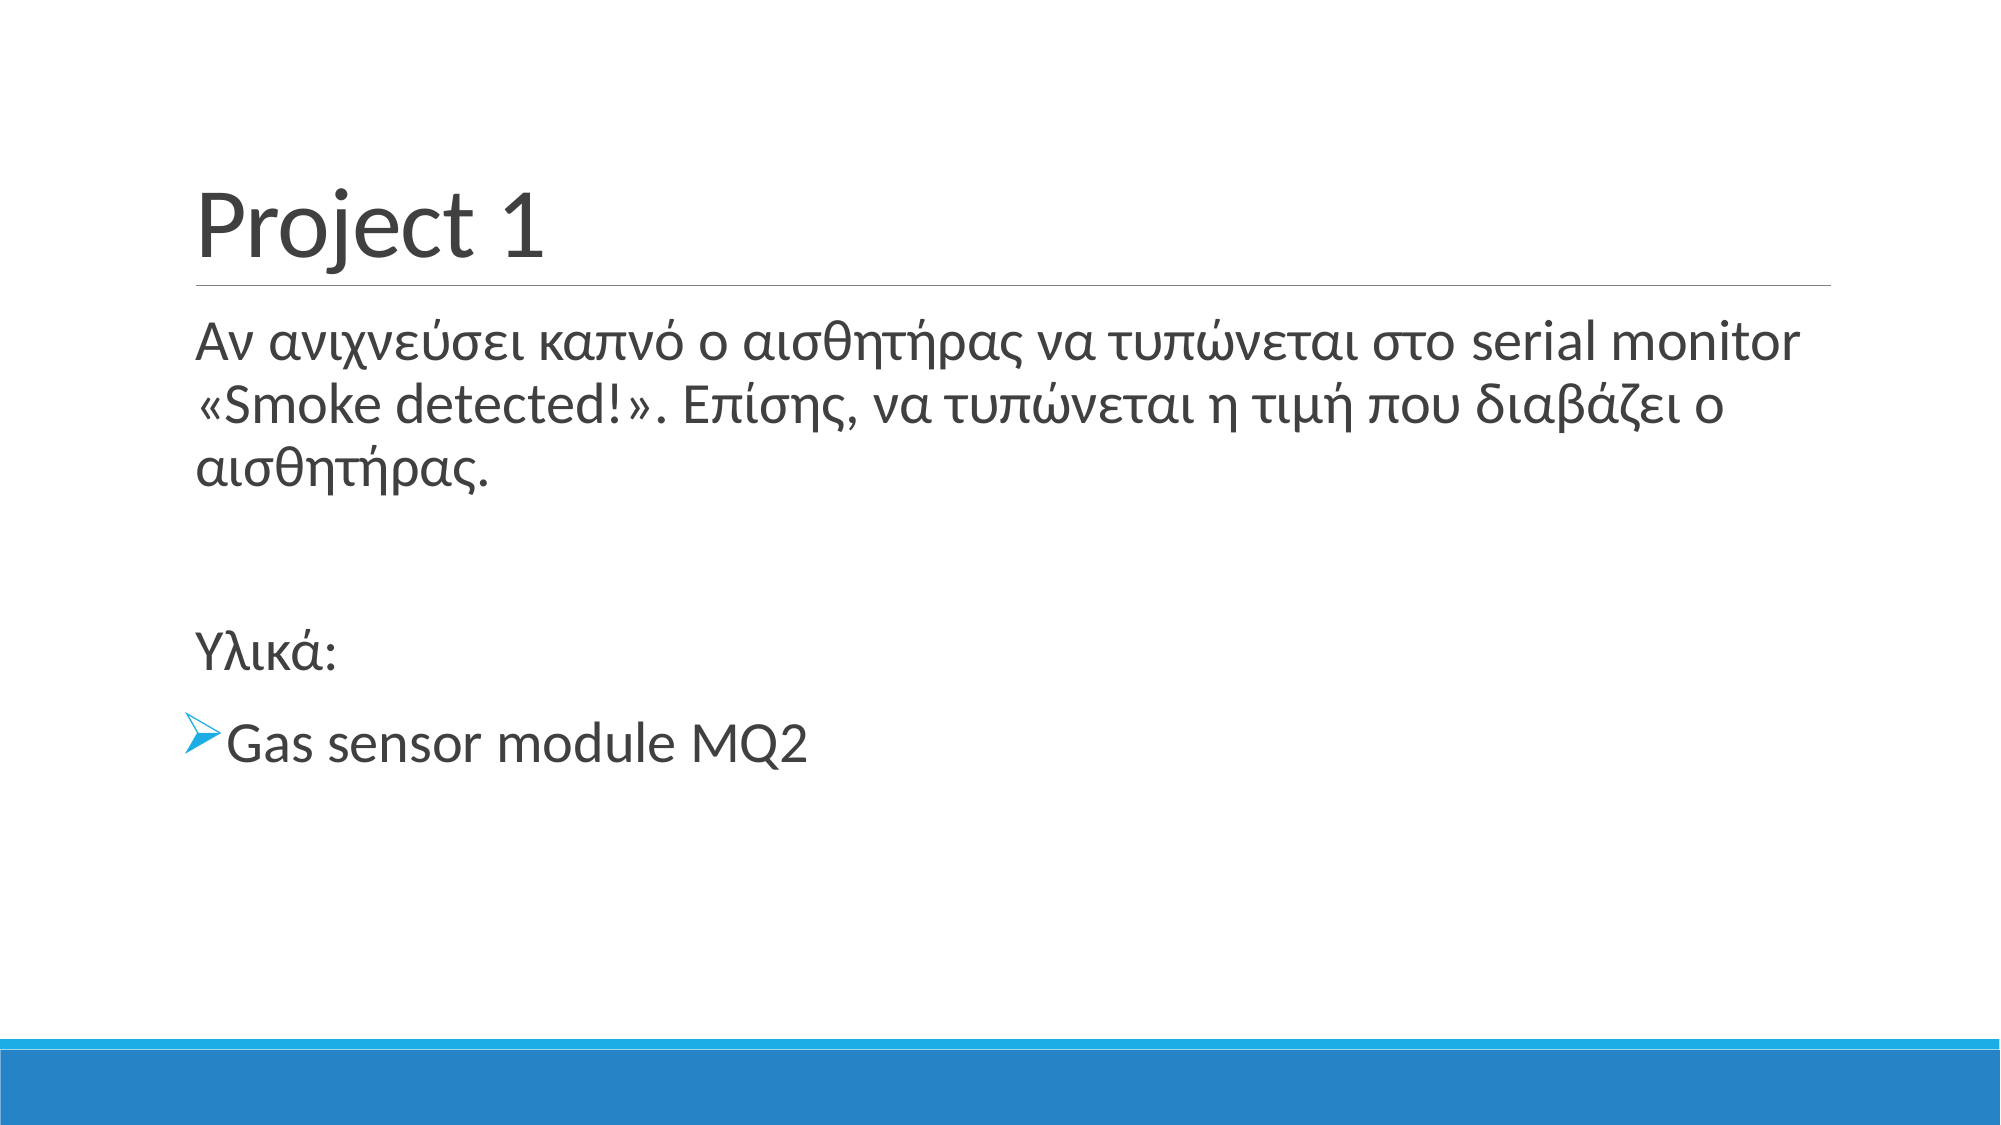

# Project 1
Αν ανιχνεύσει καπνό ο αισθητήρας να τυπώνεται στο serial monitor «Smoke detected!». Επίσης, να τυπώνεται η τιμή που διαβάζει ο αισθητήρας.

Υλικά:
Gas sensor module MQ2